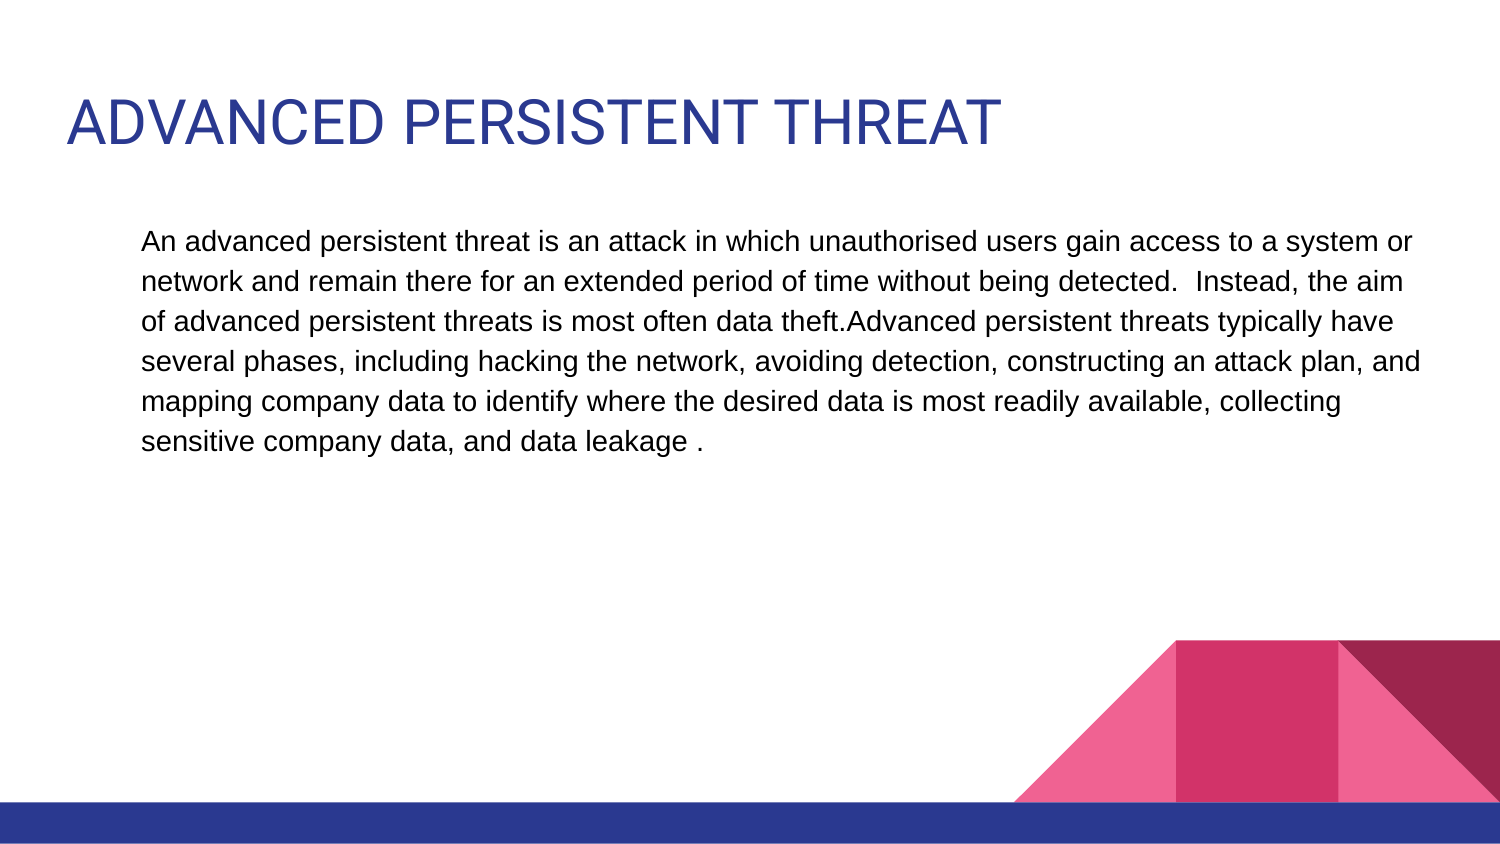

# ADVANCED PERSISTENT THREAT
An advanced persistent threat is an attack in which unauthorised users gain access to a system or network and remain there for an extended period of time without being detected.  Instead, the aim of advanced persistent threats is most often data theft.Advanced persistent threats typically have several phases, including hacking the network, avoiding detection, constructing an attack plan, and mapping company data to identify where the desired data is most readily available, collecting sensitive company data, and data leakage .